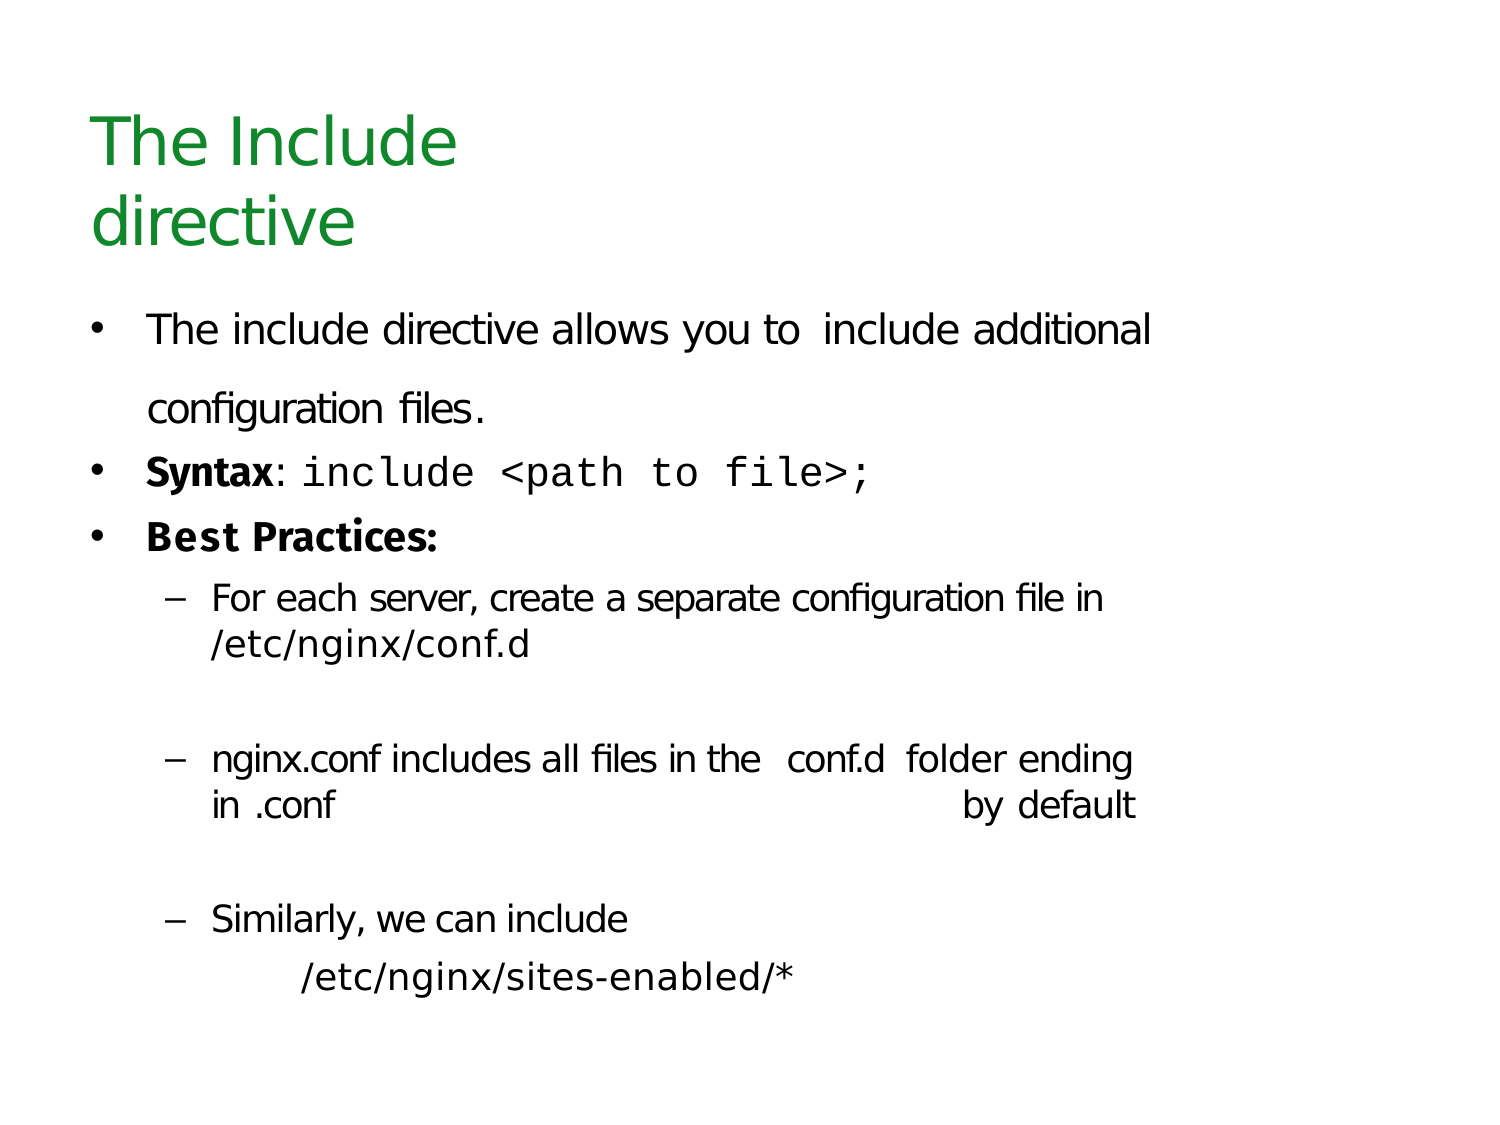

# The Include directive
The include directive allows you to  include additional conﬁguration ﬁles.
Syntax: include <path to file>;
Best Practices:
For each server, create a separate conﬁguration ﬁle in /etc/nginx/conf.d

nginx.conf includes all ﬁles in the  conf.d  folder ending in .conf	by default

Similarly, we can include
	 /etc/nginx/sites-enabled/*